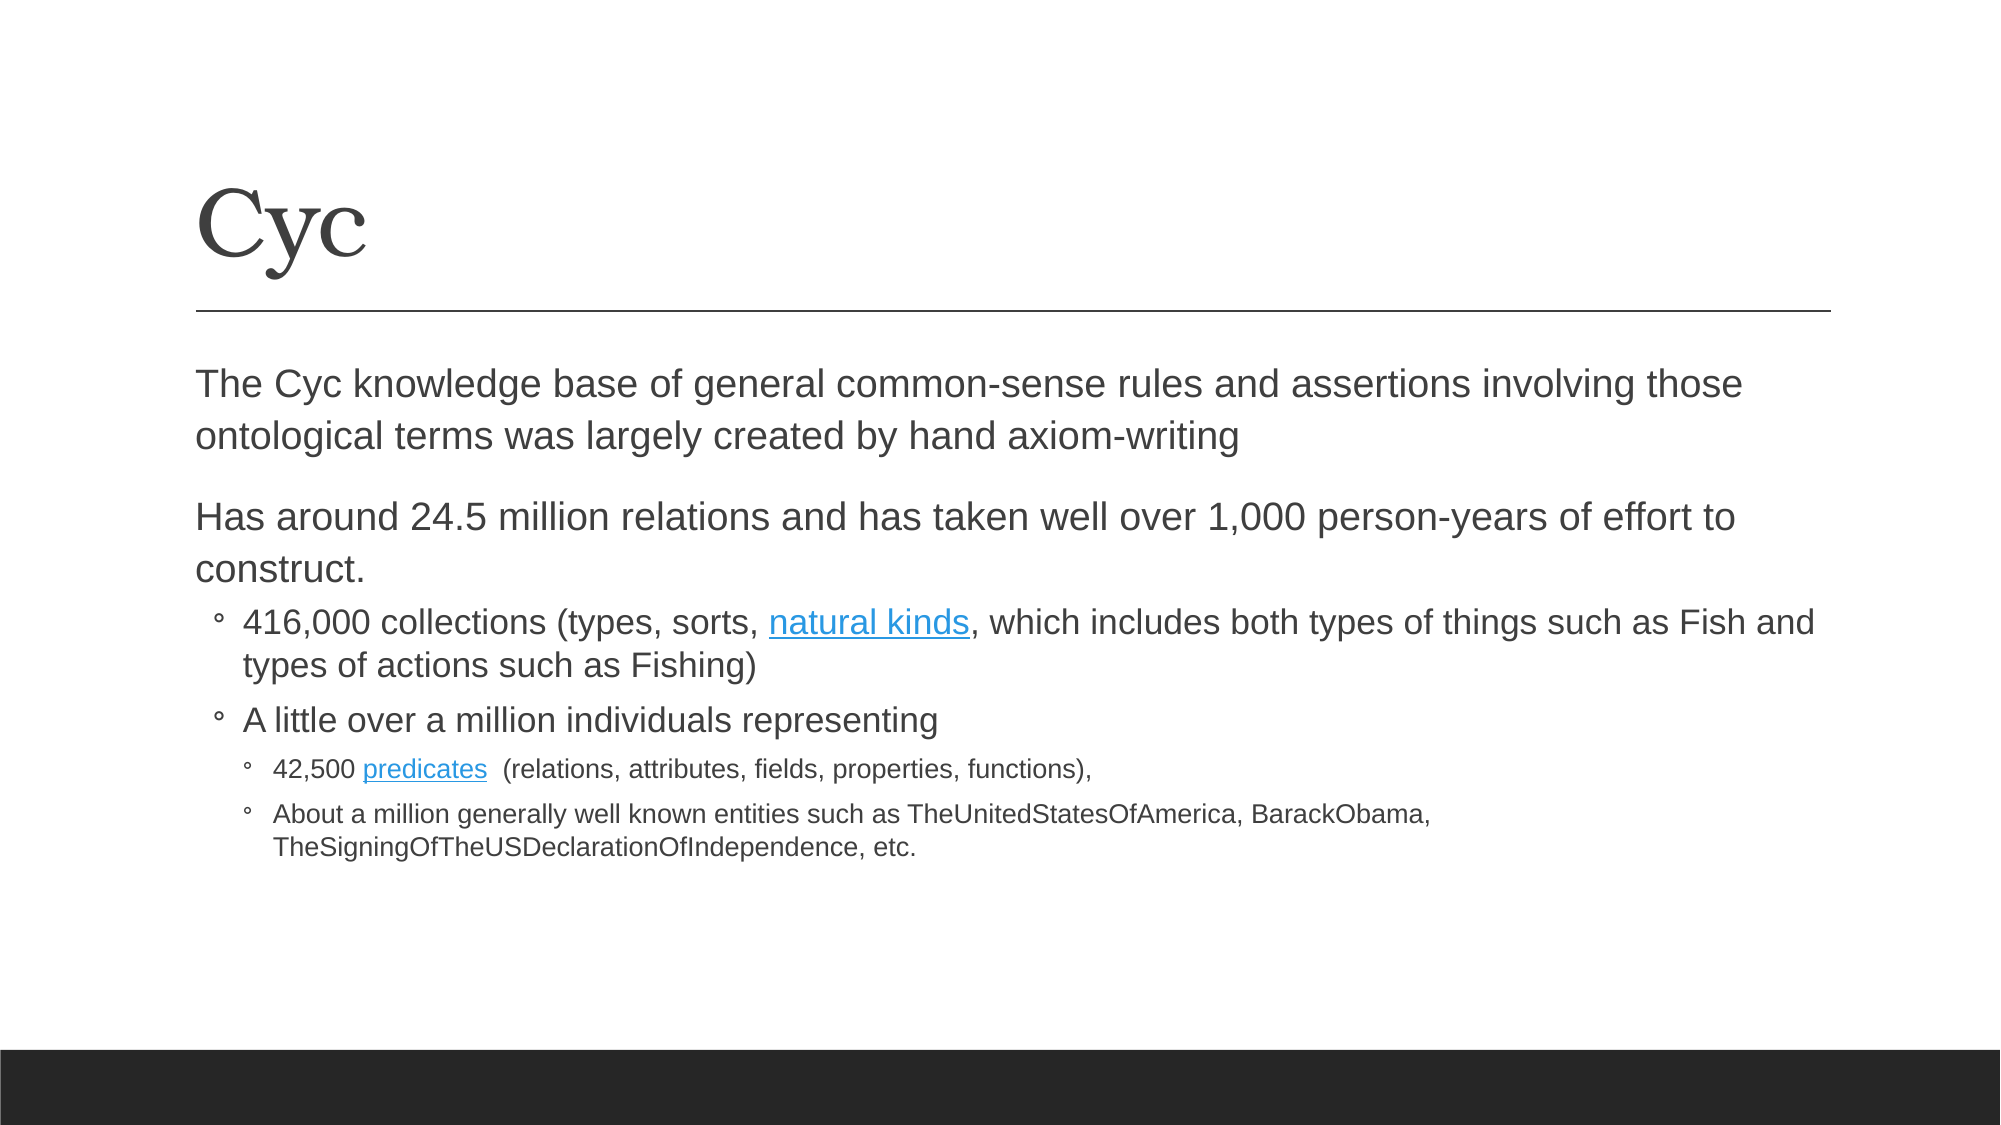

# Cyc
The Cyc knowledge base of general common-sense rules and assertions involving those ontological terms was largely created by hand axiom-writing
Has around 24.5 million relations and has taken well over 1,000 person-years of effort to construct.
416,000 collections (types, sorts, natural kinds, which includes both types of things such as Fish and types of actions such as Fishing)
A little over a million individuals representing
42,500 predicates  (relations, attributes, fields, properties, functions),
About a million generally well known entities such as TheUnitedStatesOfAmerica, BarackObama, TheSigningOfTheUSDeclarationOfIndependence, etc.